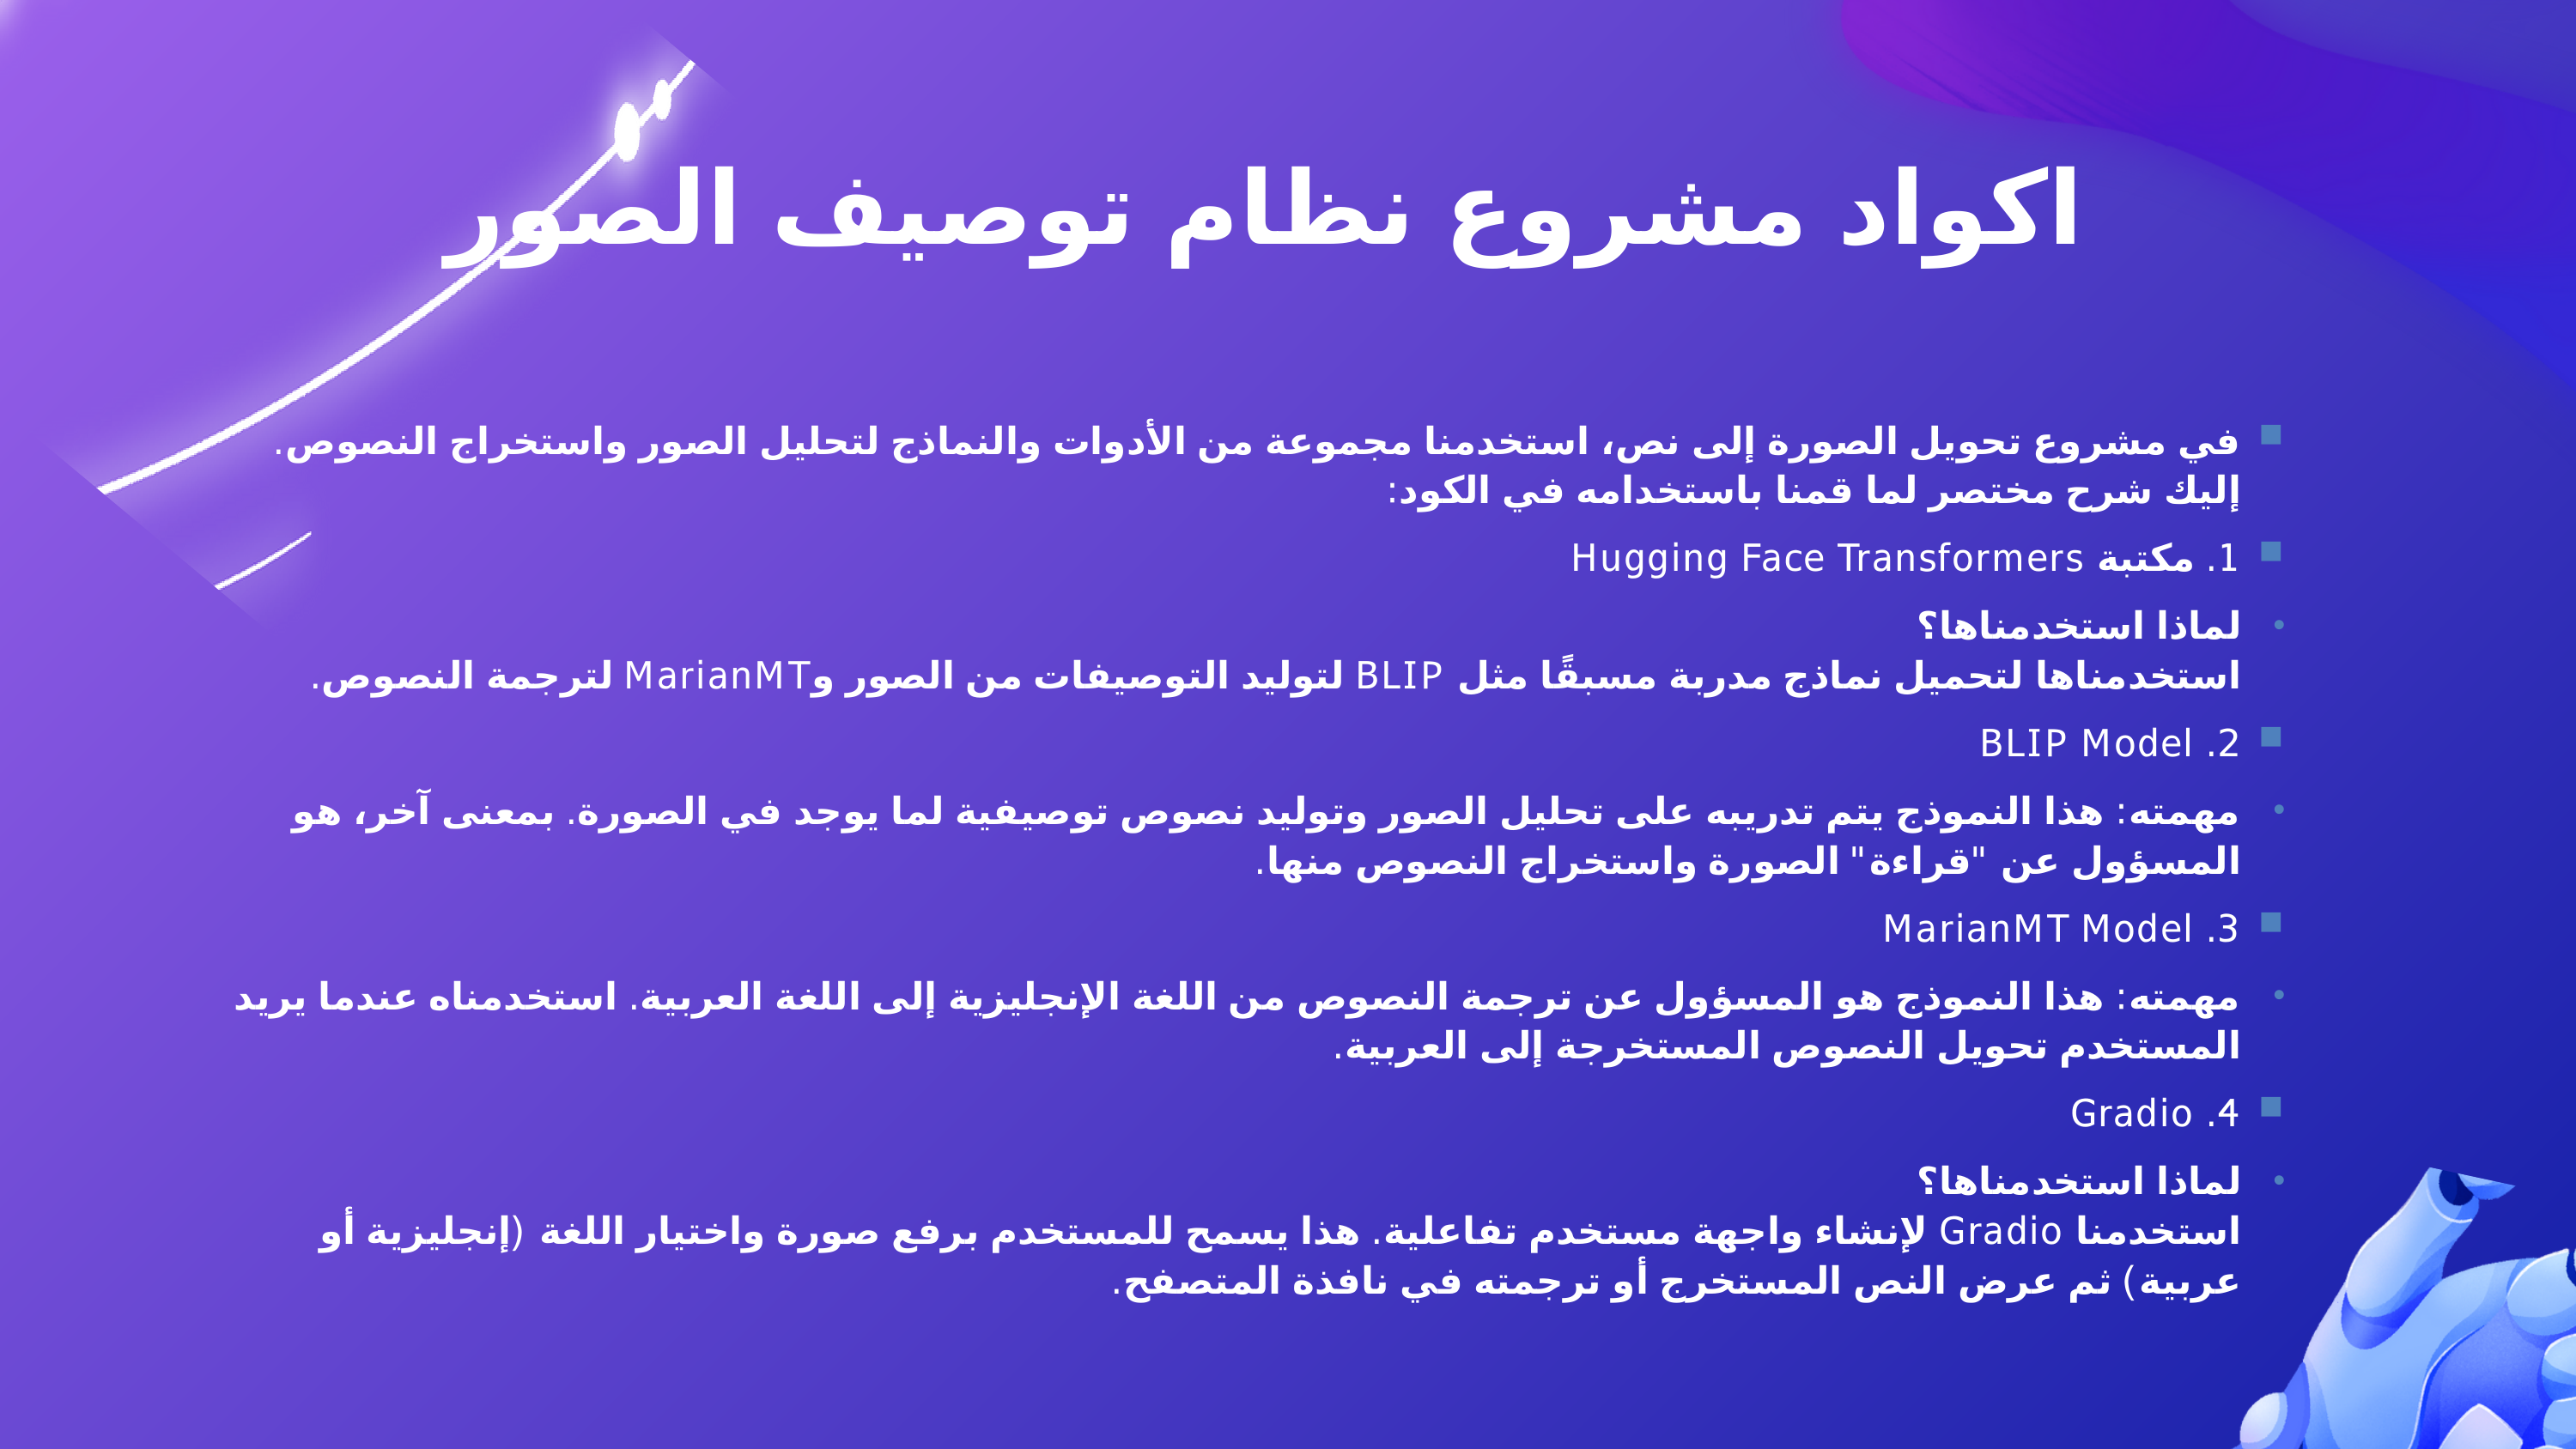

اكواد مشروع نظام توصيف الصور
في مشروع تحويل الصورة إلى نص، استخدمنا مجموعة من الأدوات والنماذج لتحليل الصور واستخراج النصوص. إليك شرح مختصر لما قمنا باستخدامه في الكود:
1. مكتبة Hugging Face Transformers
لماذا استخدمناها؟
استخدمناها لتحميل نماذج مدربة مسبقًا مثل BLIP لتوليد التوصيفات من الصور وMarianMT لترجمة النصوص.
2. BLIP Model
مهمته: هذا النموذج يتم تدريبه على تحليل الصور وتوليد نصوص توصيفية لما يوجد في الصورة. بمعنى آخر، هو المسؤول عن "قراءة" الصورة واستخراج النصوص منها.
3. MarianMT Model
مهمته: هذا النموذج هو المسؤول عن ترجمة النصوص من اللغة الإنجليزية إلى اللغة العربية. استخدمناه عندما يريد المستخدم تحويل النصوص المستخرجة إلى العربية.
4. Gradio
لماذا استخدمناها؟
استخدمنا Gradio لإنشاء واجهة مستخدم تفاعلية. هذا يسمح للمستخدم برفع صورة واختيار اللغة (إنجليزية أو عربية) ثم عرض النص المستخرج أو ترجمته في نافذة المتصفح.